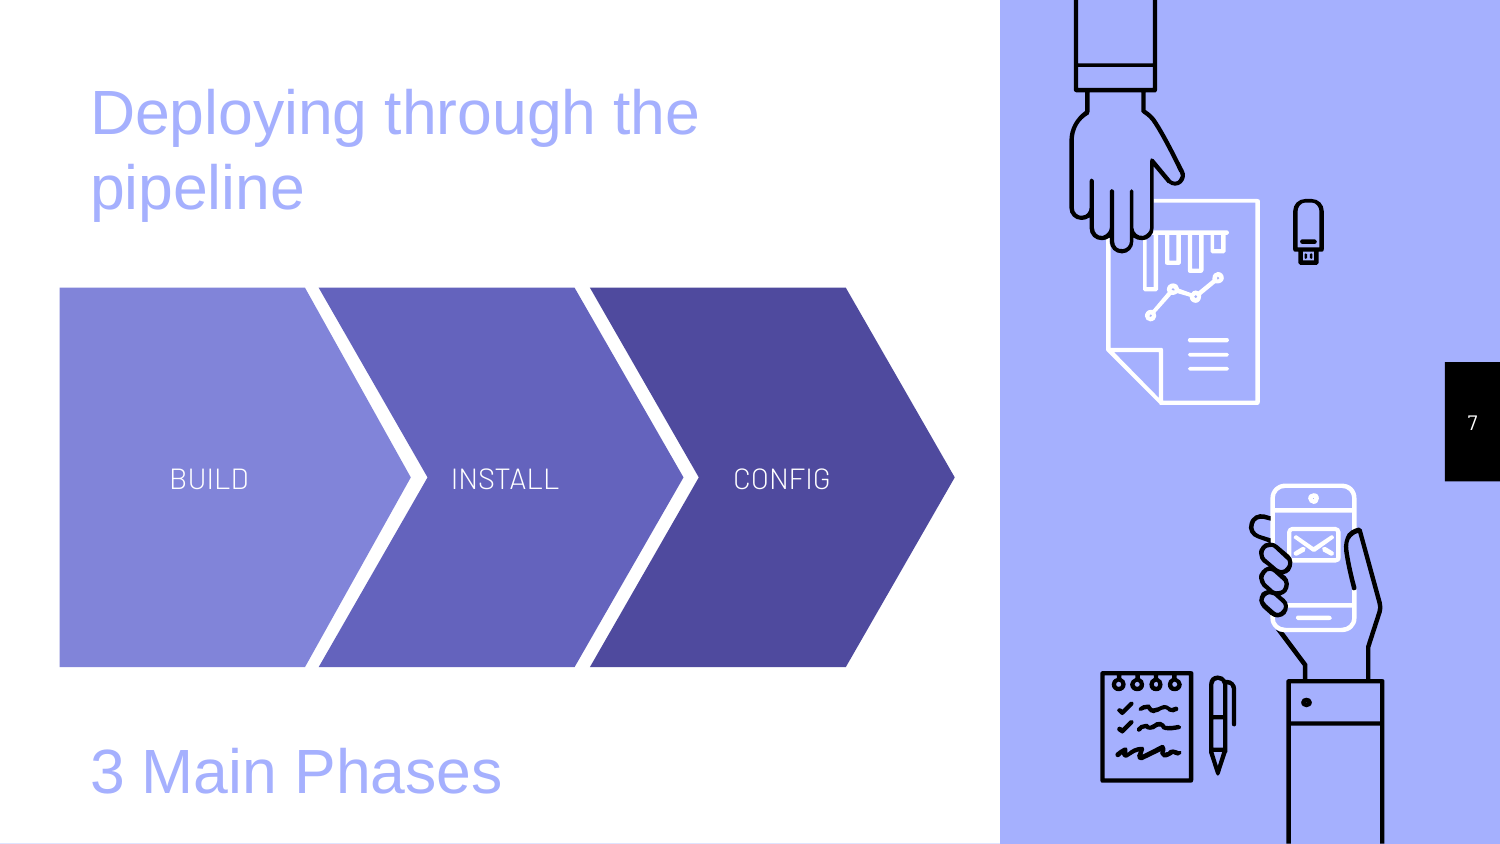

# Deploying through the pipeline
BUILD
INSTALL
CONFIG
7
3 Main Phases